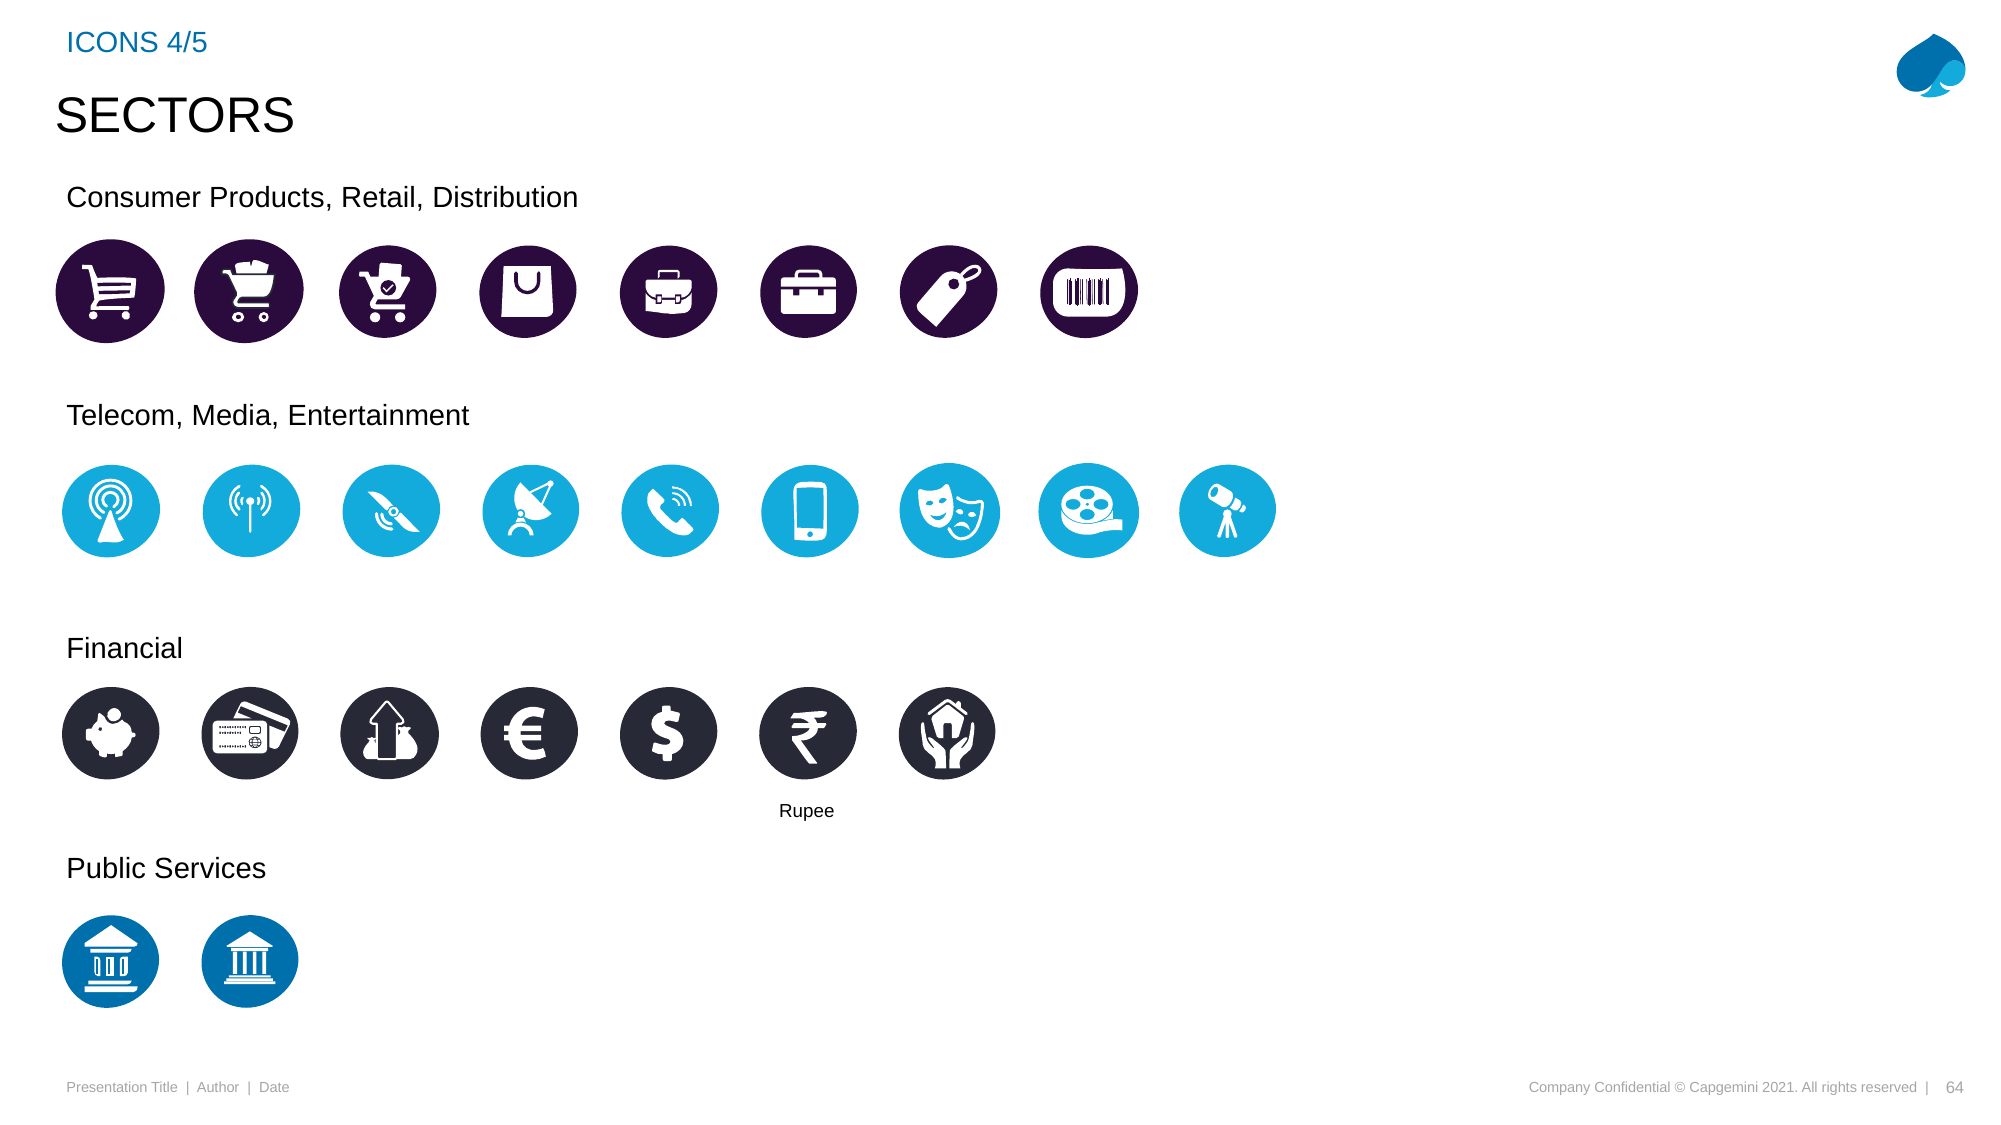

# Icons 4/5
SECTORS
Consumer Products, Retail, Distribution

Telecom, Media, Entertainment

Financial

Rupee
Public Services